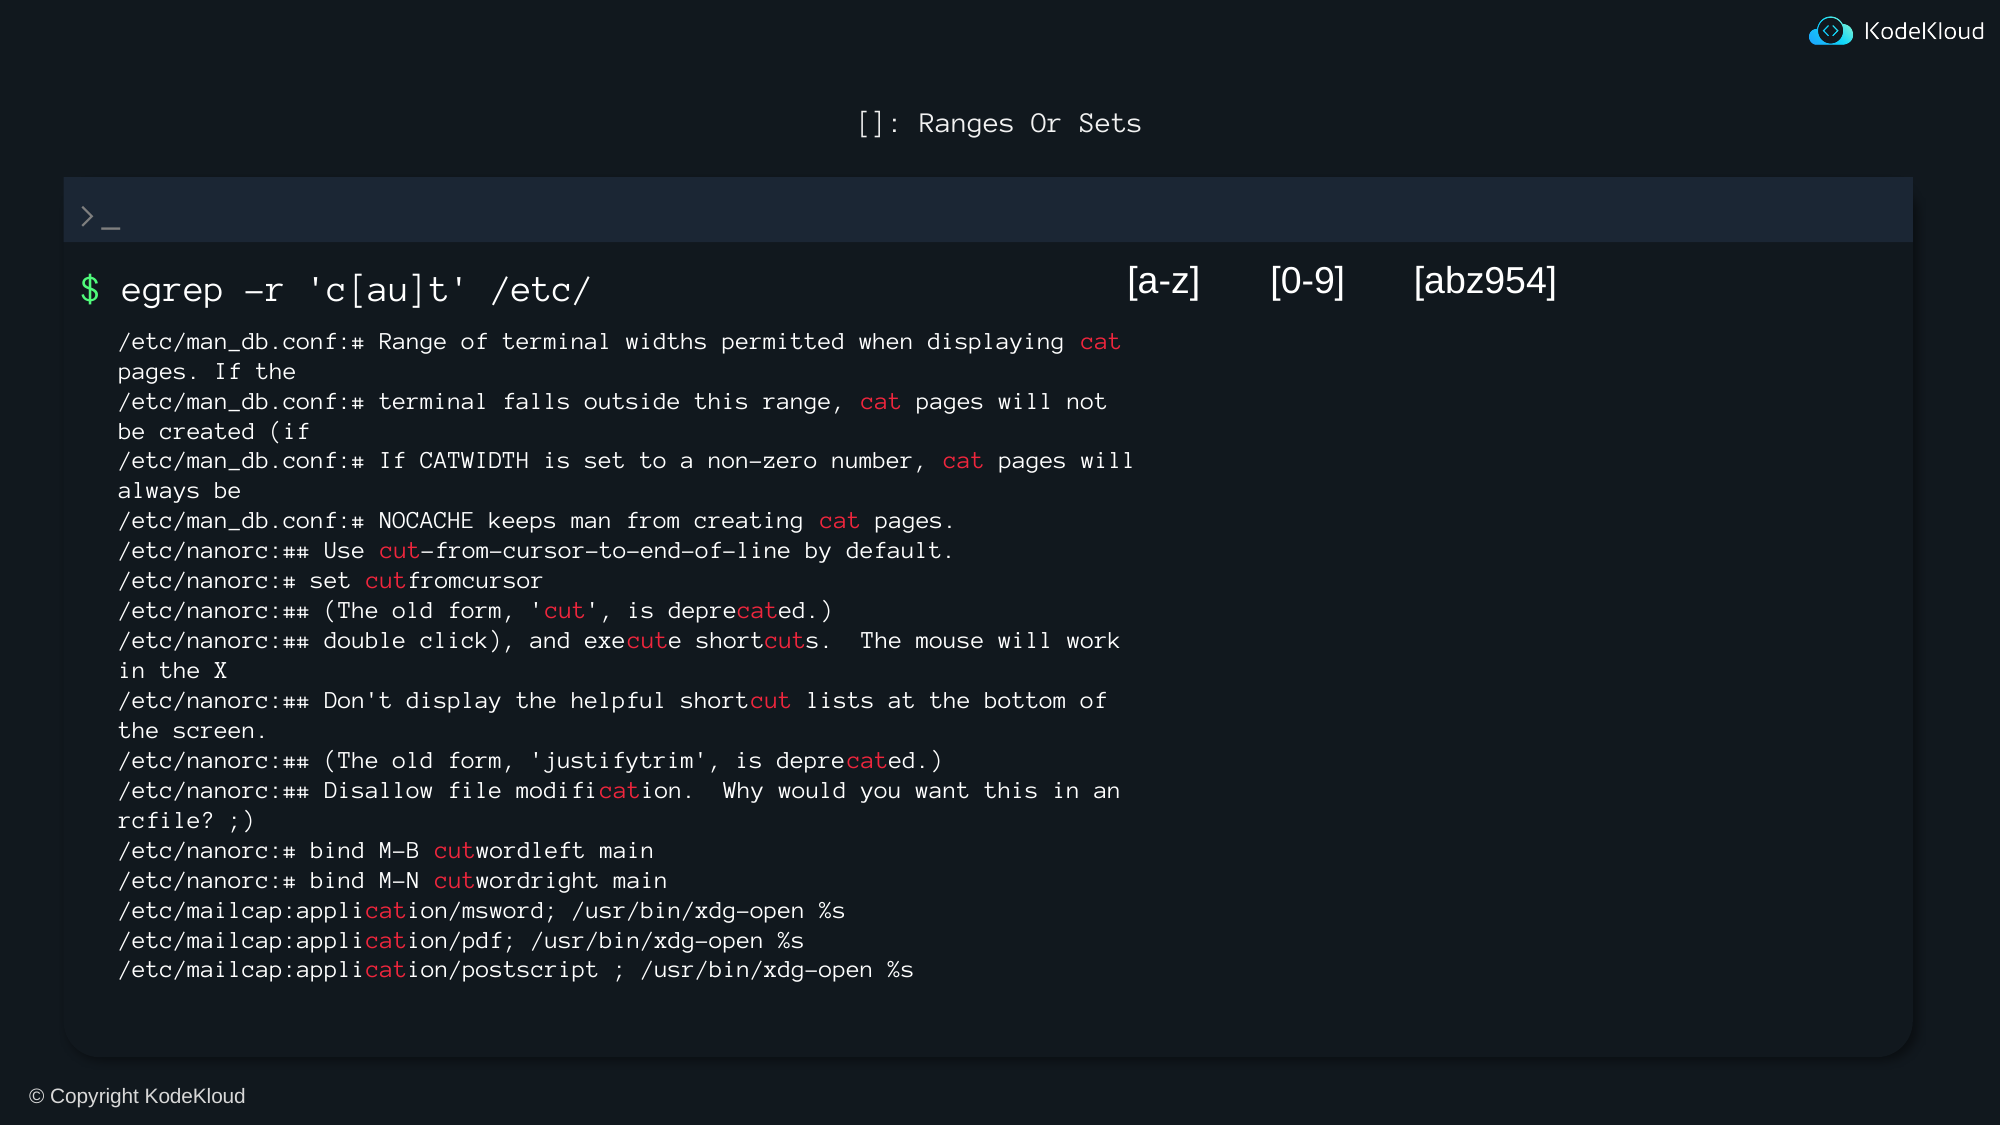

# []: Ranges Or Sets
 [a-z]
 [0-9]
 [abz954]
$ egrep -r 'c[au]t' /etc/
/etc/man_db.conf:# Range of terminal widths permitted when displaying cat pages. If the
/etc/man_db.conf:# terminal falls outside this range, cat pages will not be created (if
/etc/man_db.conf:# If CATWIDTH is set to a non-zero number, cat pages will always be
/etc/man_db.conf:# NOCACHE keeps man from creating cat pages.
/etc/nanorc:## Use cut-from-cursor-to-end-of-line by default.
/etc/nanorc:# set cutfromcursor
/etc/nanorc:## (The old form, 'cut', is deprecated.)
/etc/nanorc:## double click), and execute shortcuts.  The mouse will work in the X
/etc/nanorc:## Don't display the helpful shortcut lists at the bottom of the screen.
/etc/nanorc:## (The old form, 'justifytrim', is deprecated.)
/etc/nanorc:## Disallow file modification.  Why would you want this in an rcfile? ;)
/etc/nanorc:# bind M-B cutwordleft main
/etc/nanorc:# bind M-N cutwordright main
/etc/mailcap:application/msword; /usr/bin/xdg-open %s
/etc/mailcap:application/pdf; /usr/bin/xdg-open %s
/etc/mailcap:application/postscript ; /usr/bin/xdg-open %s